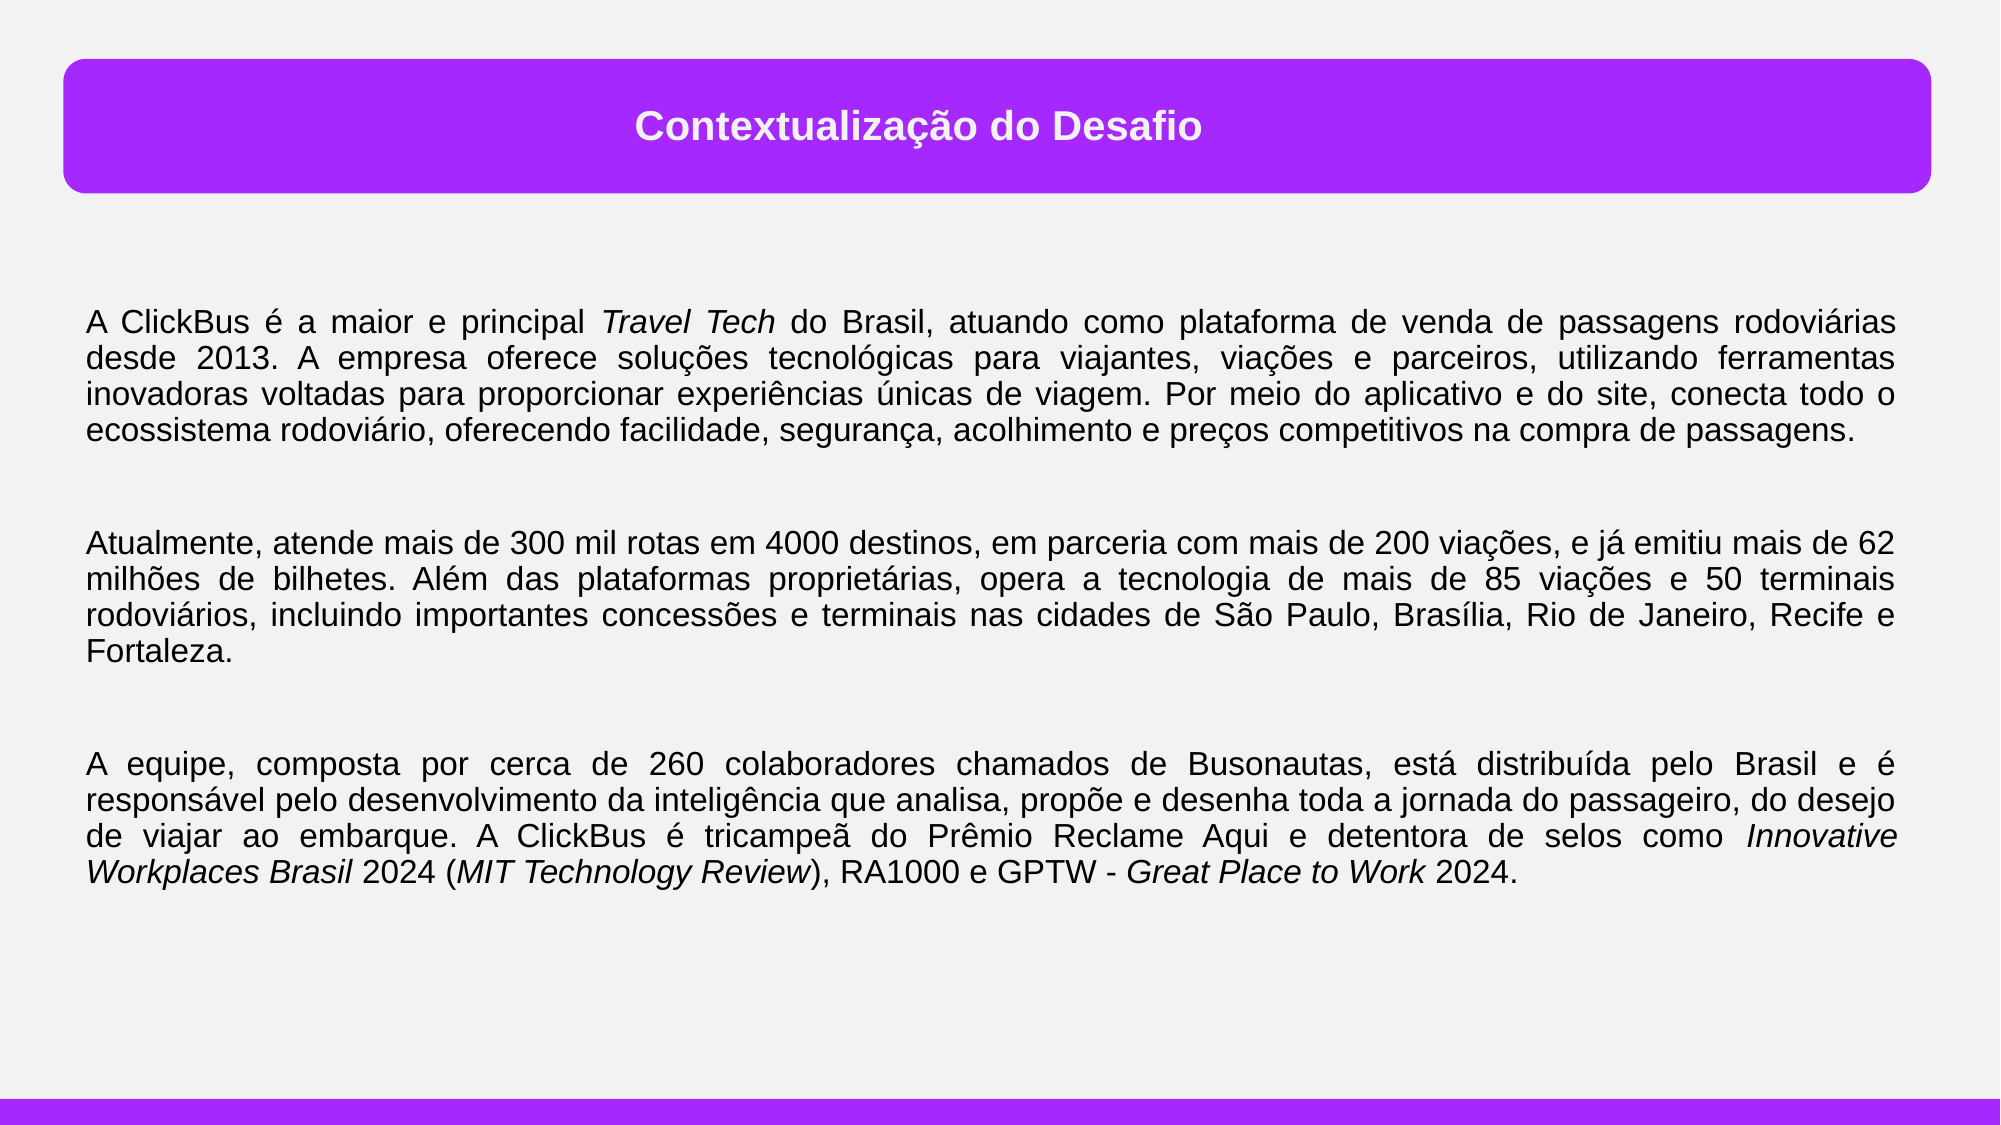

Contextualização do Desafio
A ClickBus é a maior e principal Travel Tech do Brasil, atuando como plataforma de venda de passagens rodoviárias desde 2013. A empresa oferece soluções tecnológicas para viajantes, viações e parceiros, utilizando ferramentas inovadoras voltadas para proporcionar experiências únicas de viagem. Por meio do aplicativo e do site, conecta todo o ecossistema rodoviário, oferecendo facilidade, segurança, acolhimento e preços competitivos na compra de passagens.

Atualmente, atende mais de 300 mil rotas em 4000 destinos, em parceria com mais de 200 viações, e já emitiu mais de 62 milhões de bilhetes. Além das plataformas proprietárias, opera a tecnologia de mais de 85 viações e 50 terminais rodoviários, incluindo importantes concessões e terminais nas cidades de São Paulo, Brasília, Rio de Janeiro, Recife e Fortaleza.

A equipe, composta por cerca de 260 colaboradores chamados de Busonautas, está distribuída pelo Brasil e é responsável pelo desenvolvimento da inteligência que analisa, propõe e desenha toda a jornada do passageiro, do desejo de viajar ao embarque. A ClickBus é tricampeã do Prêmio Reclame Aqui e detentora de selos como Innovative Workplaces Brasil 2024 (MIT Technology Review), RA1000 e GPTW - Great Place to Work 2024.